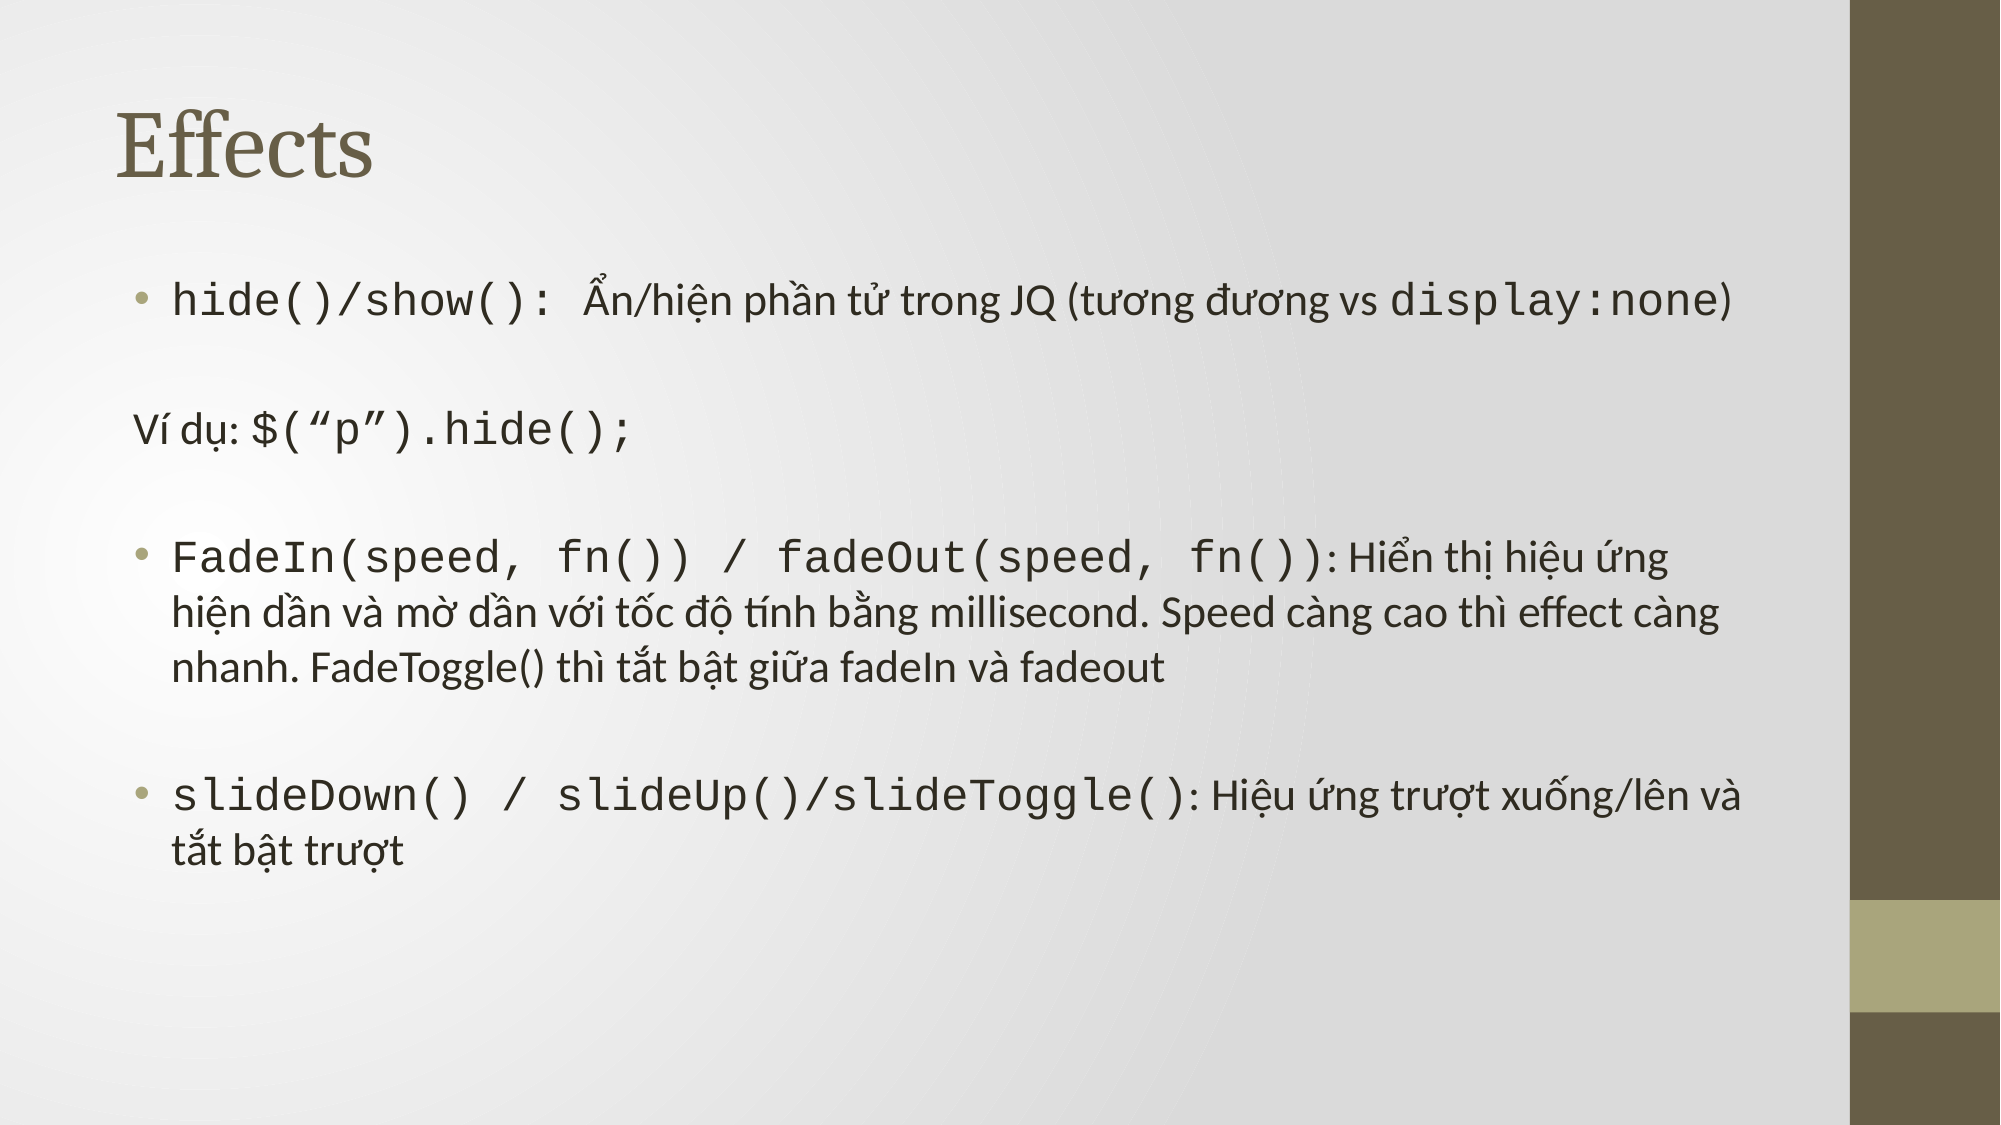

# Effects
hide()/show(): Ẩn/hiện phần tử trong JQ (tương đương vs display:none)

Ví dụ: $(“p”).hide();

FadeIn(speed, fn()) / fadeOut(speed, fn()): Hiển thị hiệu ứng hiện dần và mờ dần với tốc độ tính bằng millisecond. Speed càng cao thì effect càng nhanh. FadeToggle() thì tắt bật giữa fadeIn và fadeout

slideDown() / slideUp()/slideToggle(): Hiệu ứng trượt xuống/lên và tắt bật trượt